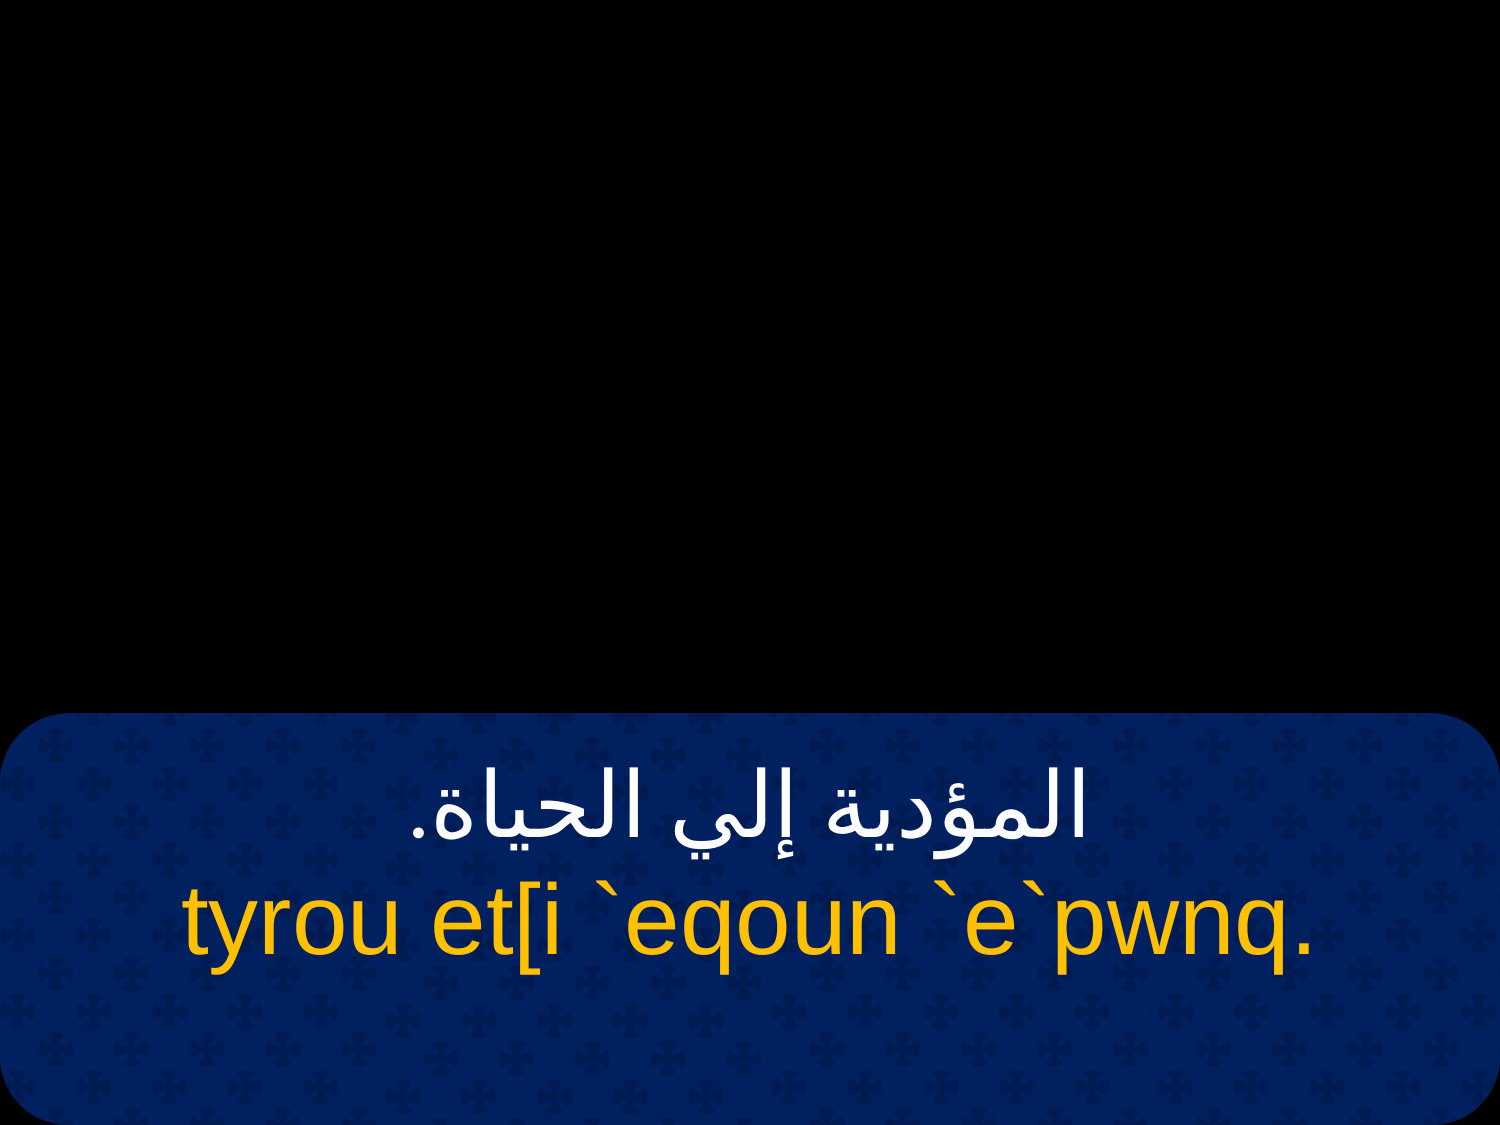

# المؤدية إلي الحياة.
tyrou et[i `eqoun `e`pwnq.